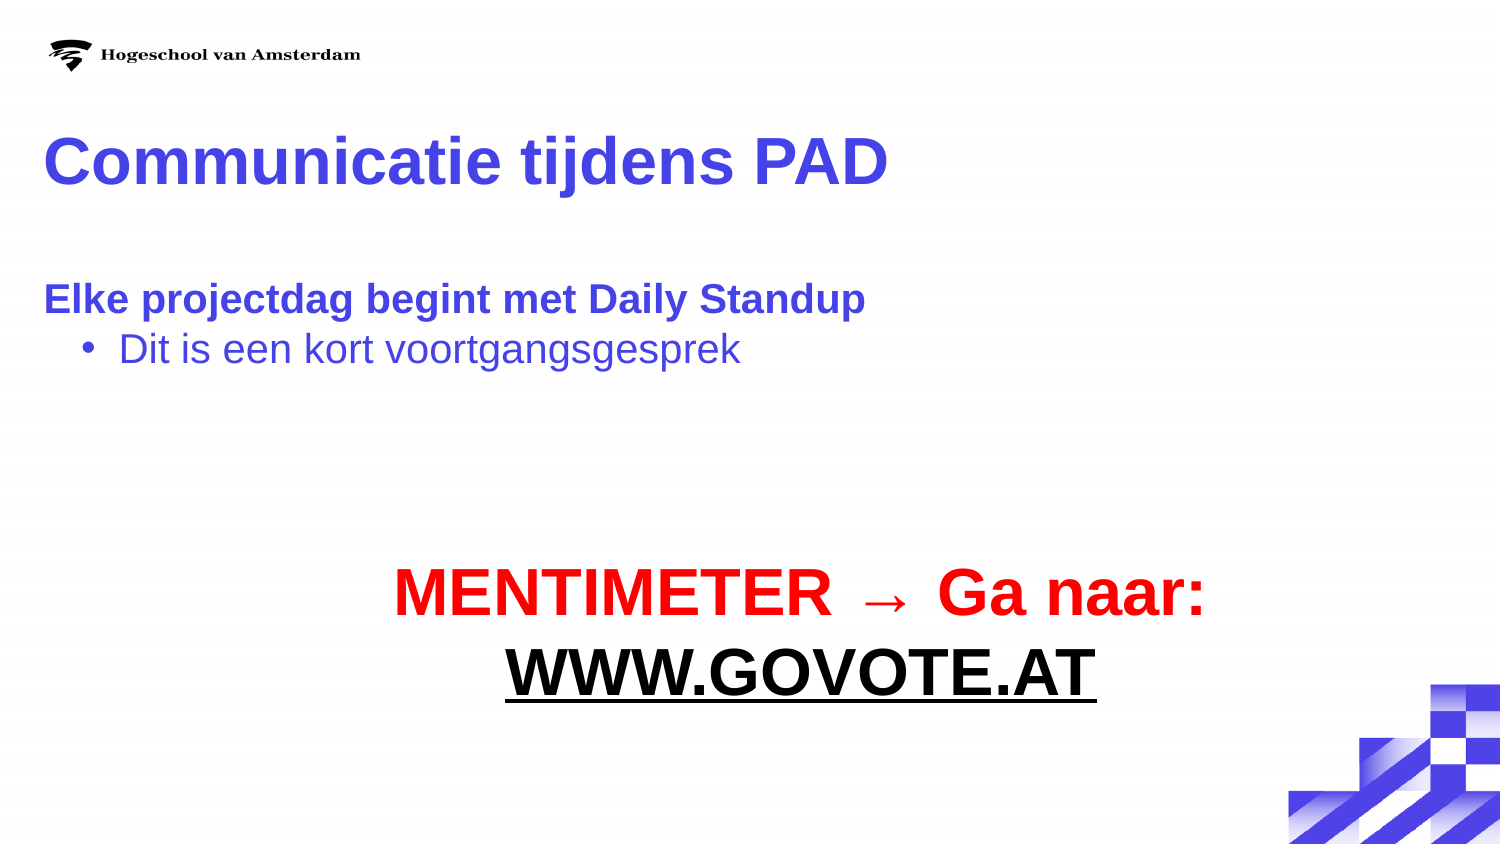

# Communicatie tijdens PAD
Elke projectdag begint met Daily Standup
Dit is een kort voortgangsgesprek

MENTIMETER → Ga naar: WWW.GOVOTE.AT